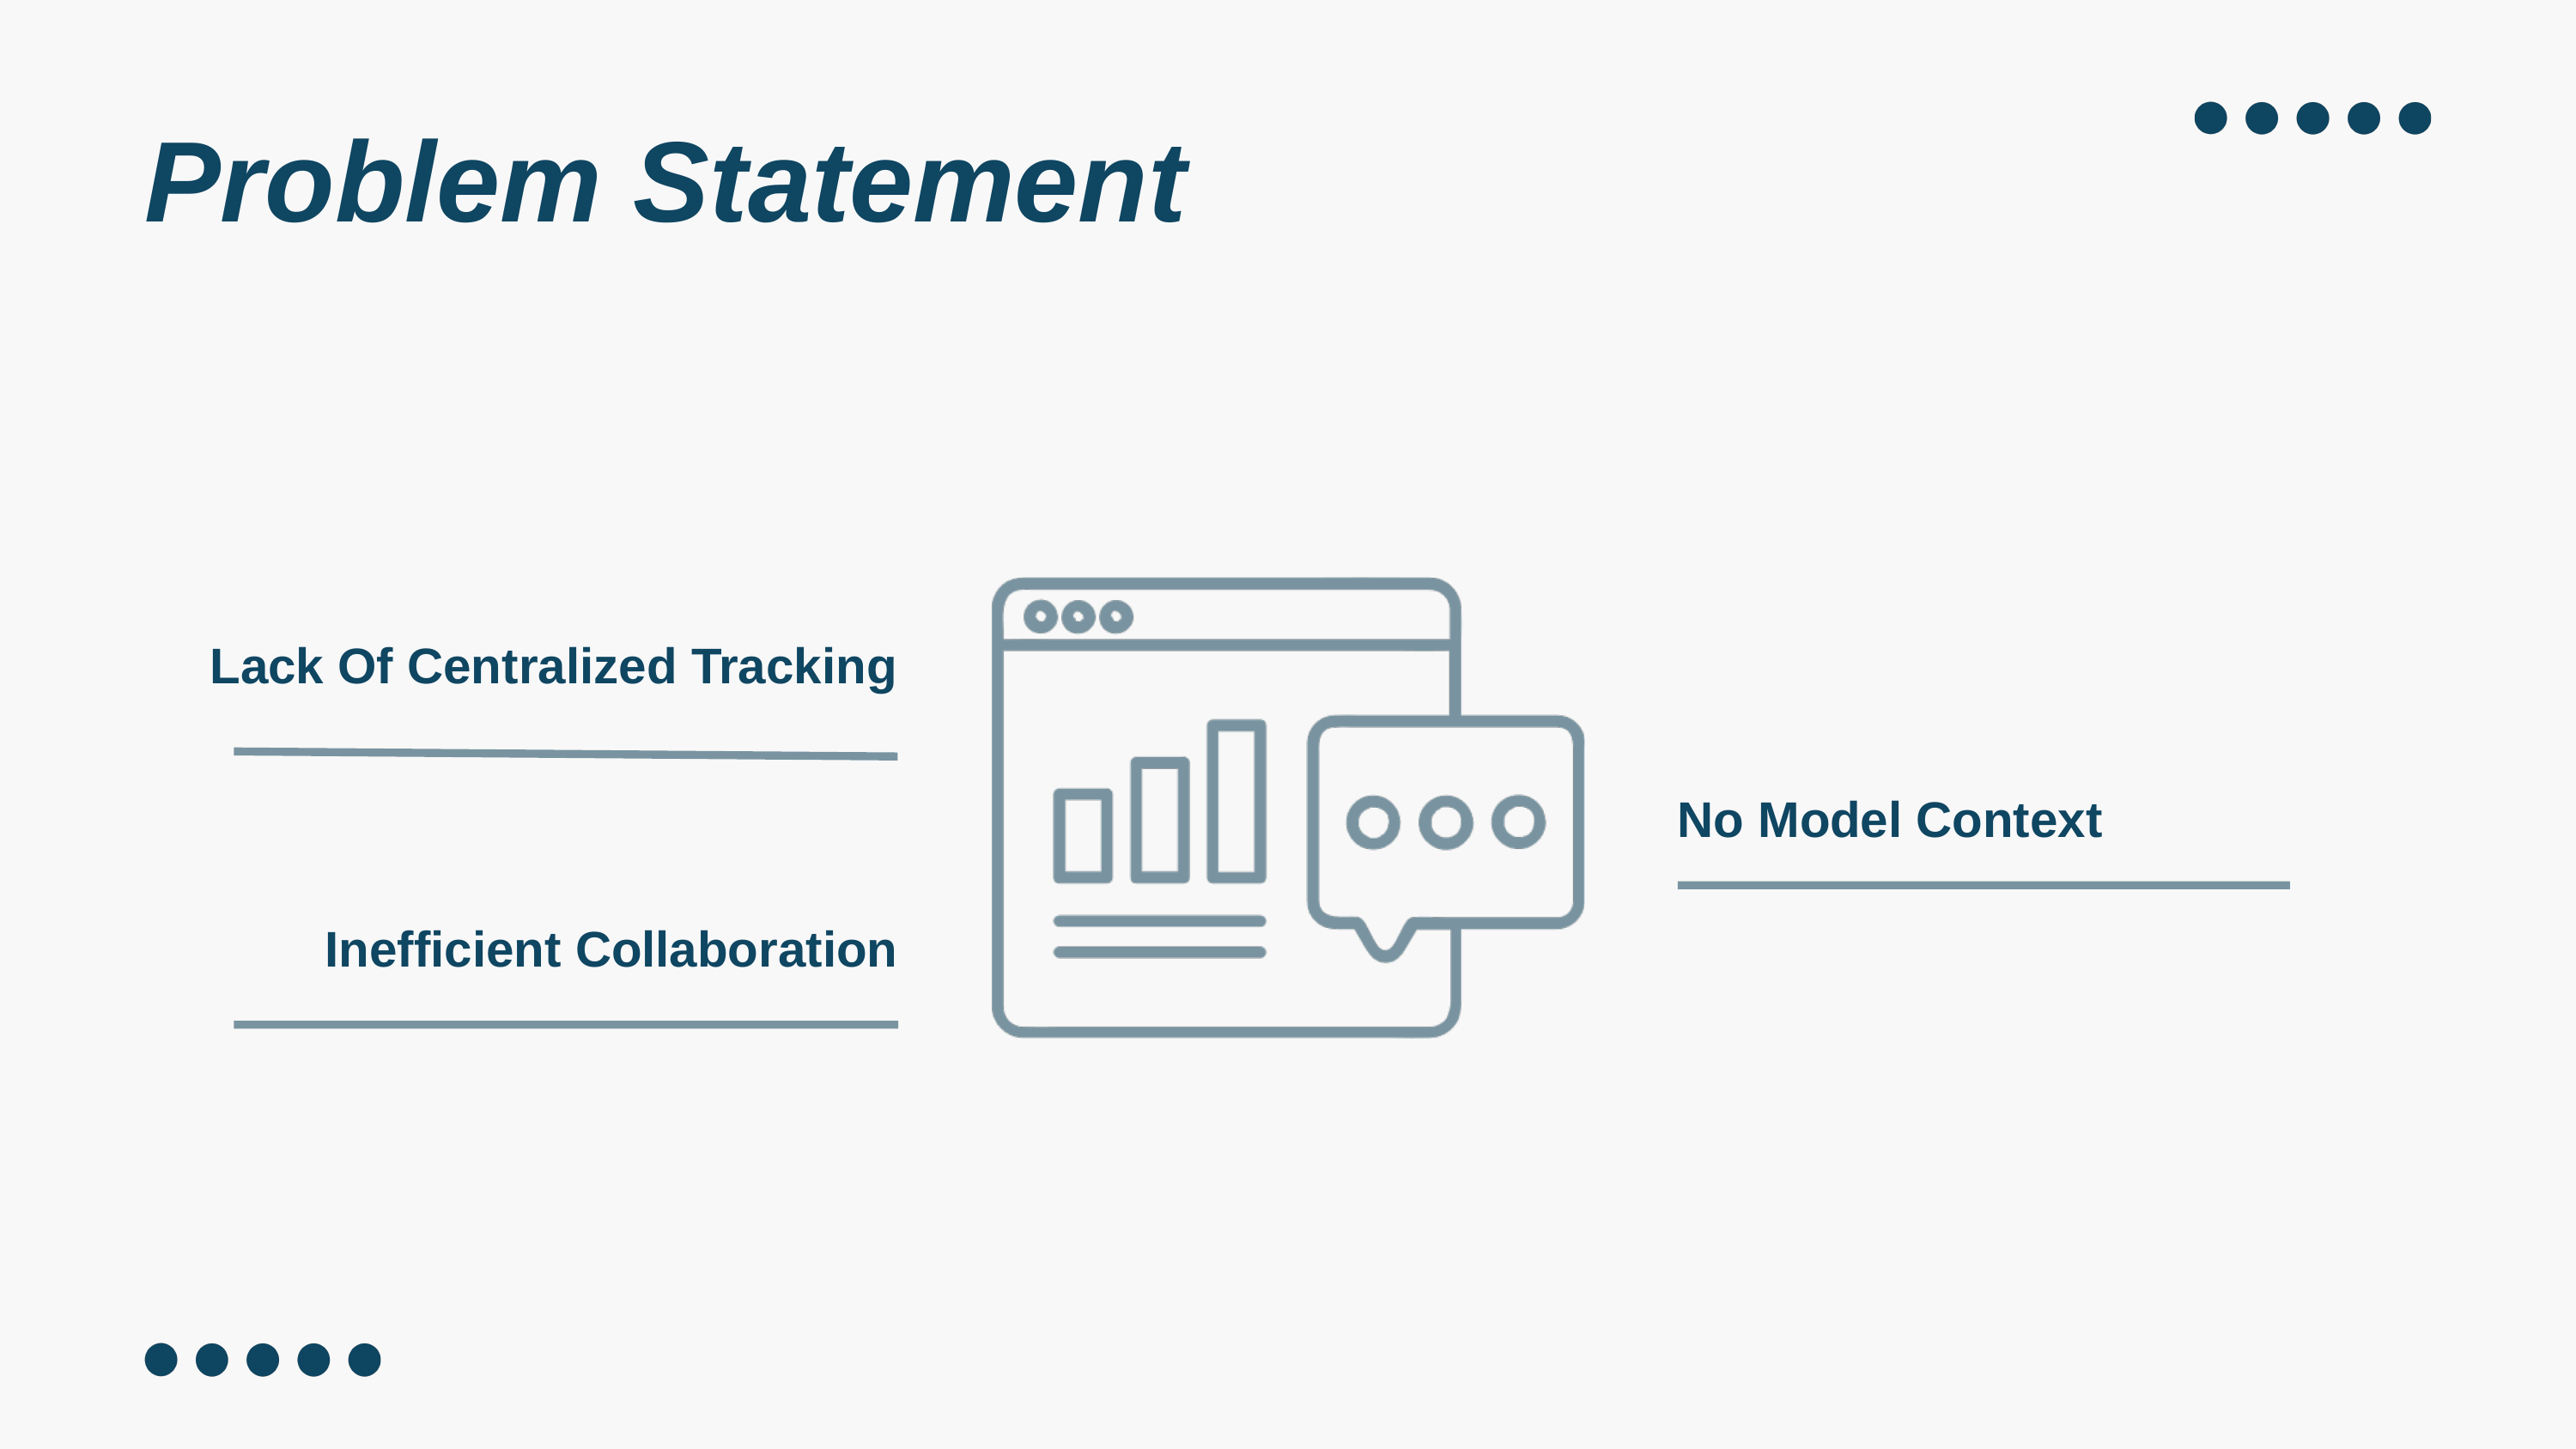

Problem Statement

Lack Of Centralized Tracking

No Model Context

Inefficient Collaboration